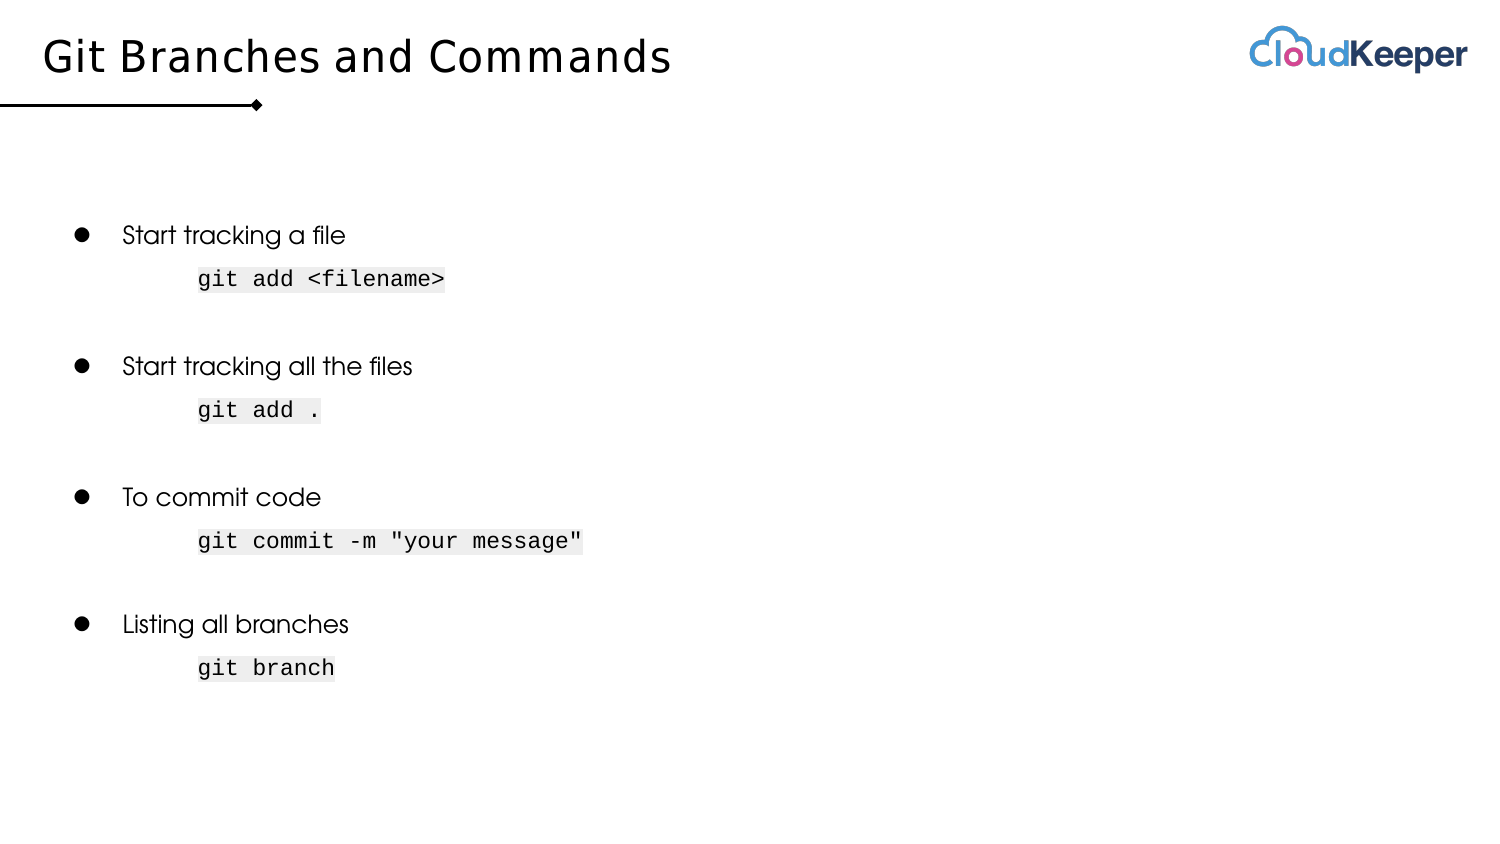

# Git Branches and Commands

Start tracking a file
git add <filename>

Start tracking all the files
git add .

To commit code
git commit -m "your message"

Listing all branches
git branch